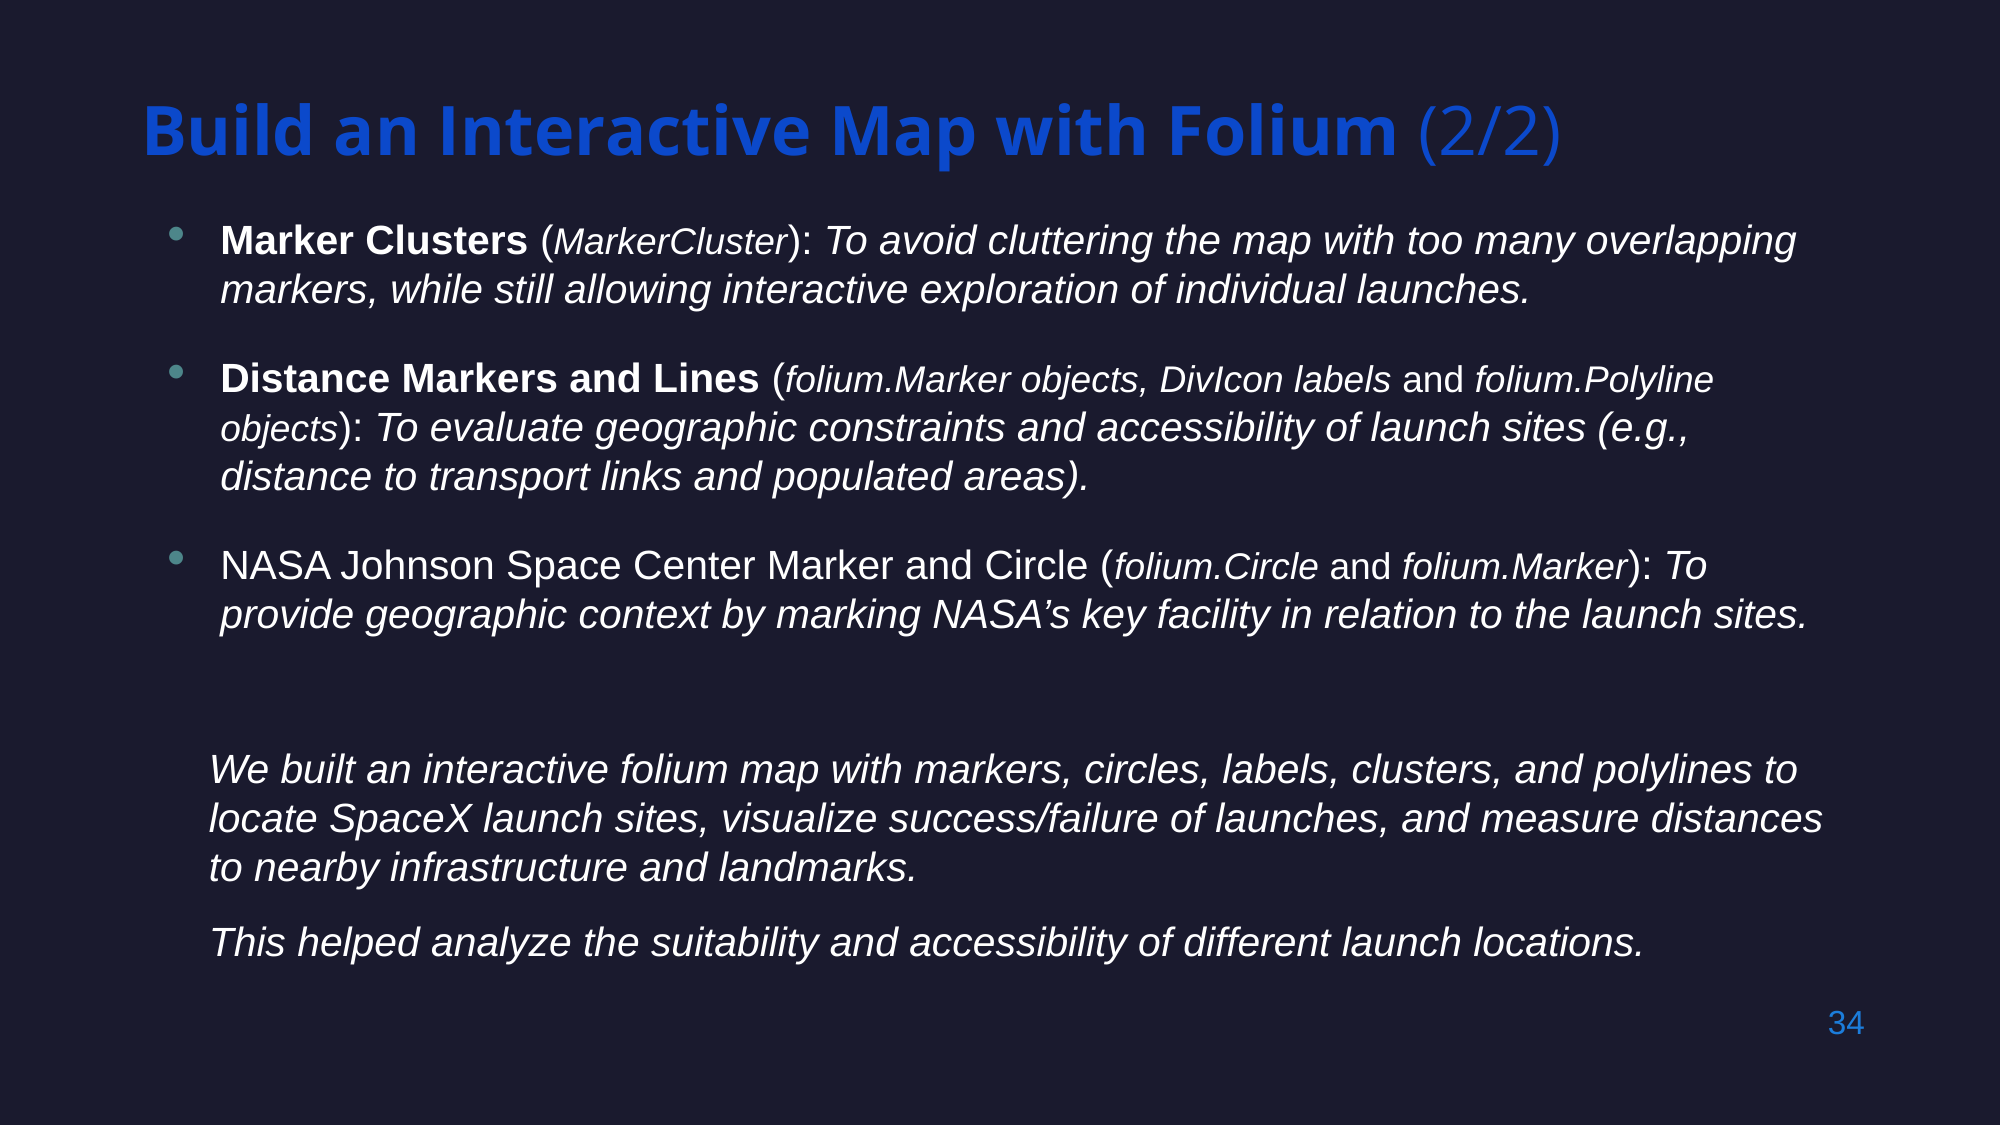

Build an Interactive Map with Folium (2/2)
# Marker Clusters (MarkerCluster): To avoid cluttering the map with too many overlapping markers, while still allowing interactive exploration of individual launches.
Distance Markers and Lines (folium.Marker objects, DivIcon labels and folium.Polyline objects): To evaluate geographic constraints and accessibility of launch sites (e.g., distance to transport links and populated areas).
NASA Johnson Space Center Marker and Circle (folium.Circle and folium.Marker): To provide geographic context by marking NASA’s key facility in relation to the launch sites.

We built an interactive folium map with markers, circles, labels, clusters, and polylines to locate SpaceX launch sites, visualize success/failure of launches, and measure distances to nearby infrastructure and landmarks.
This helped analyze the suitability and accessibility of different launch locations.
34